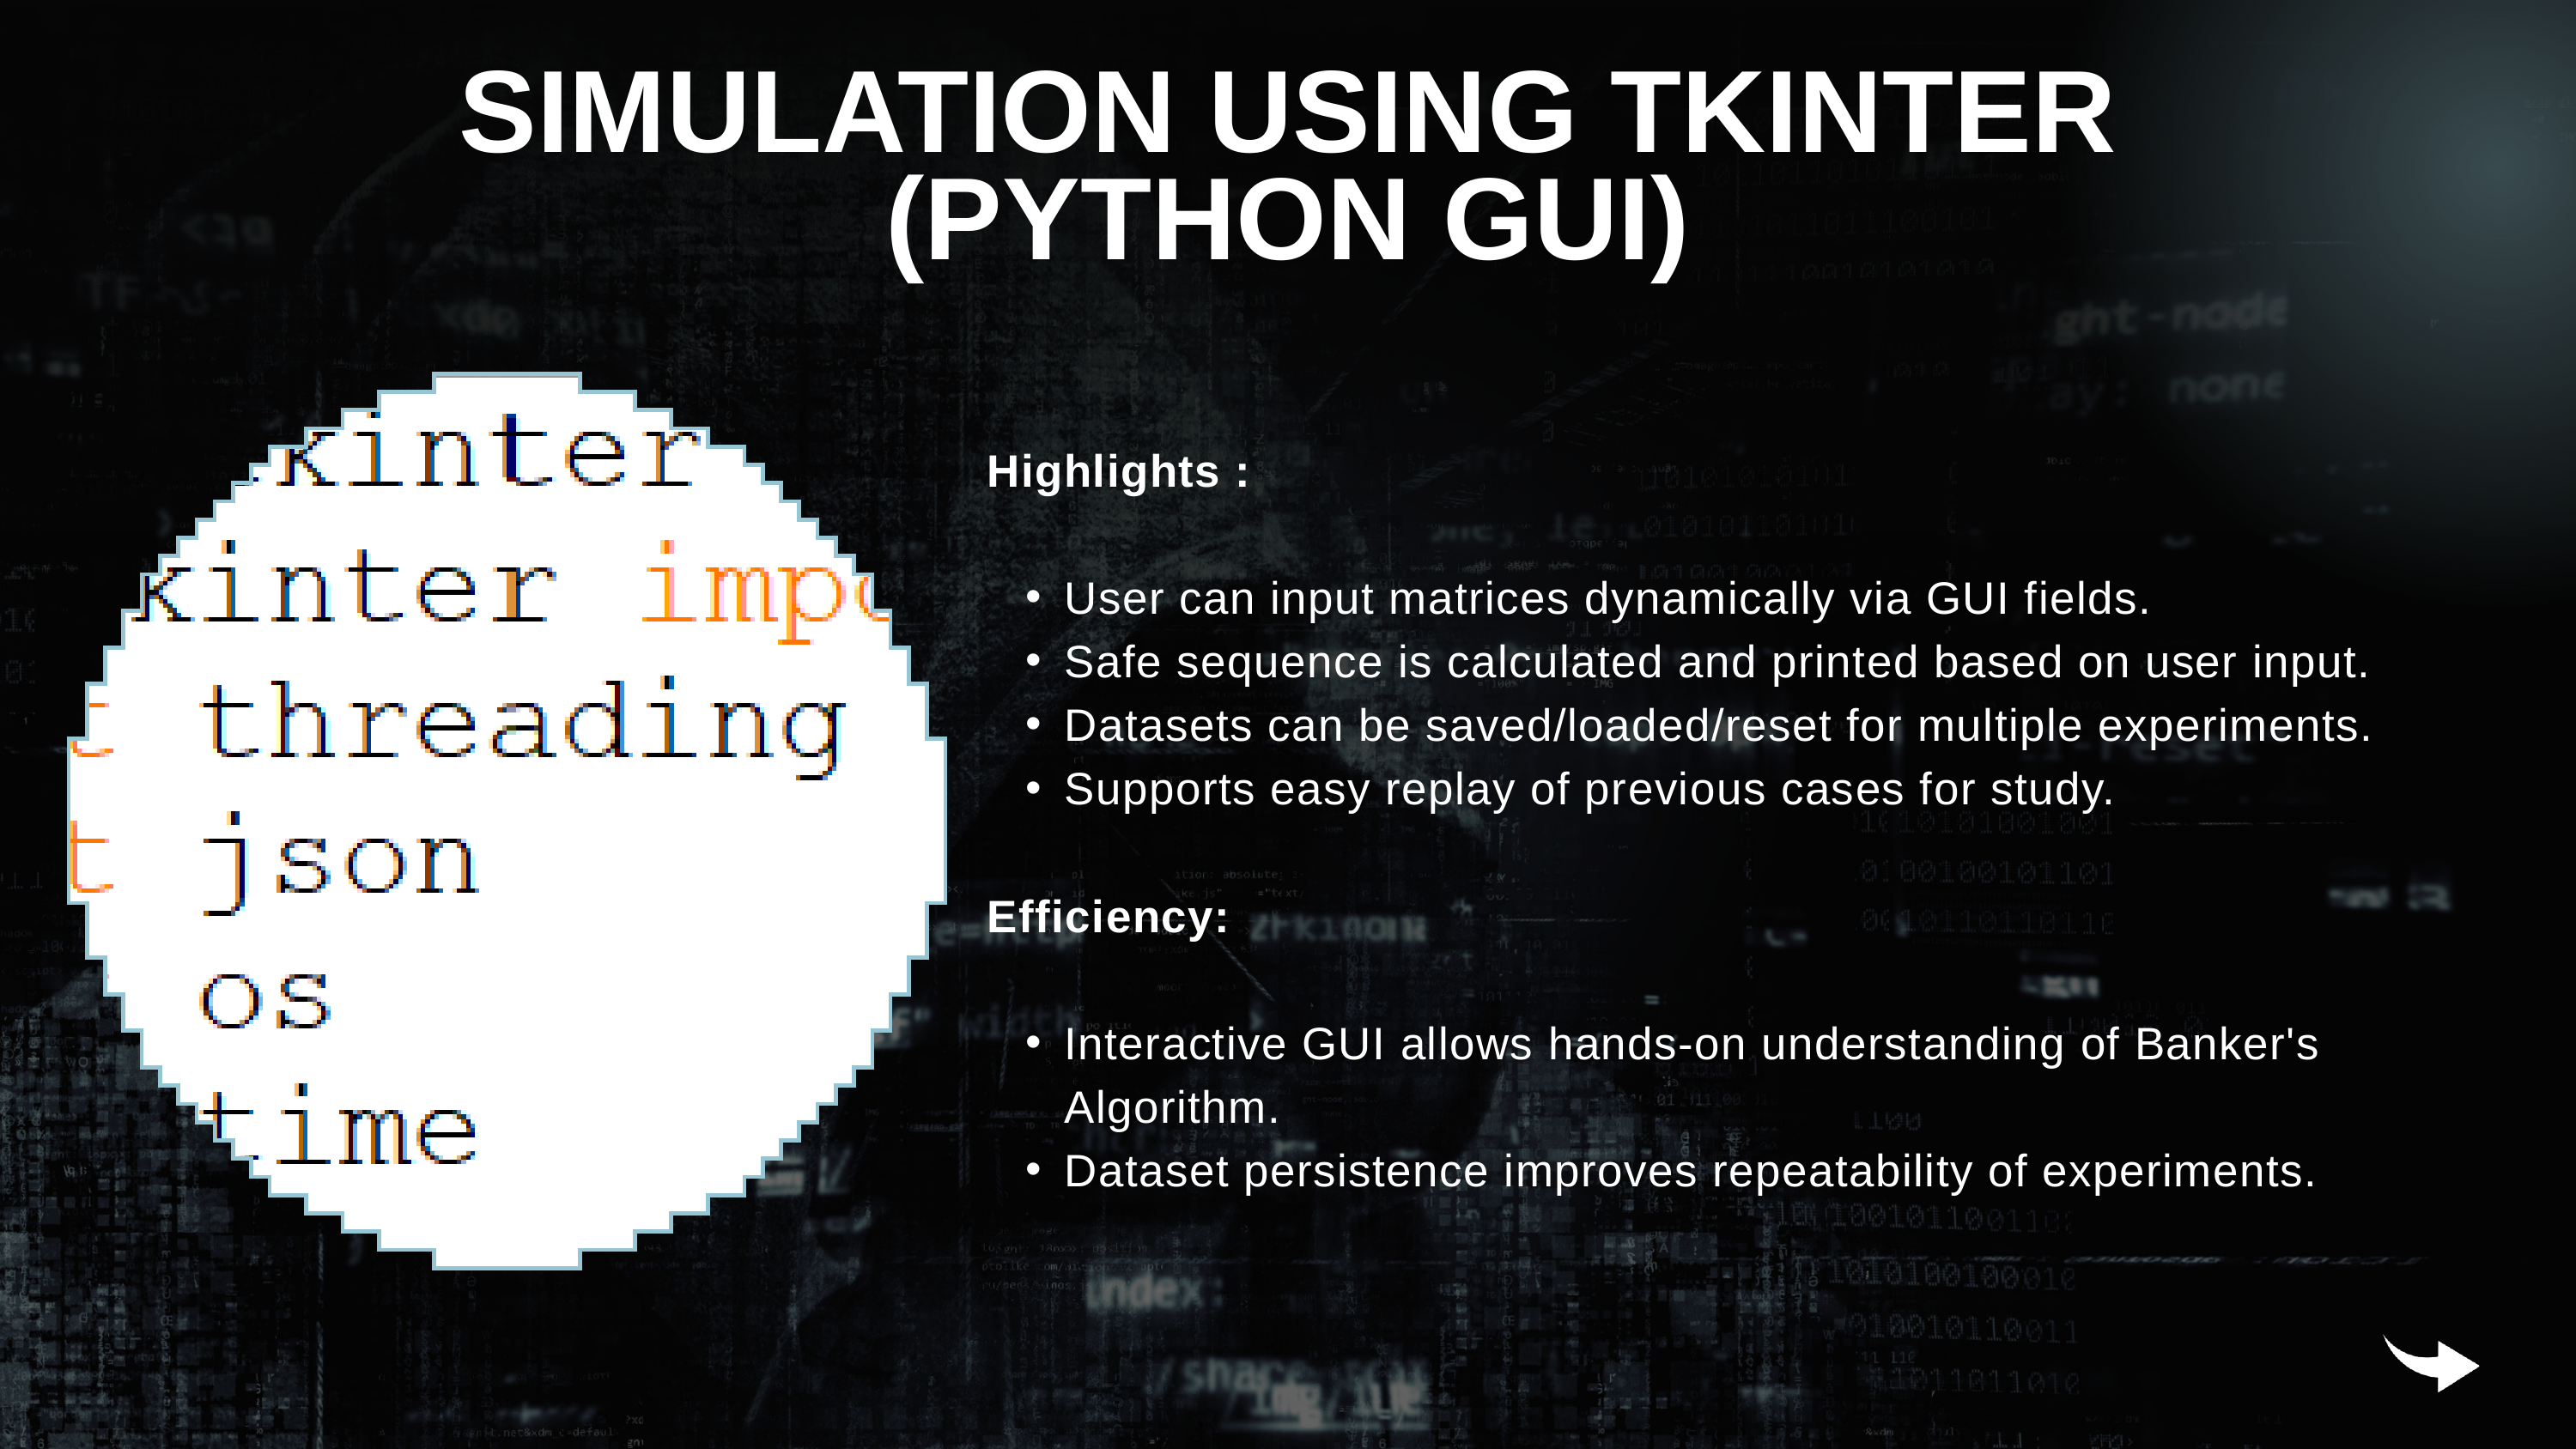

SIMULATION USING TKINTER (PYTHON GUI)

Highlights :

User can input matrices dynamically via GUI fields.
Safe sequence is calculated and printed based on user input.
Datasets can be saved/loaded/reset for multiple experiments.
Supports easy replay of previous cases for study.

Efficiency:

Interactive GUI allows hands-on understanding of Banker's Algorithm.
Dataset persistence improves repeatability of experiments.